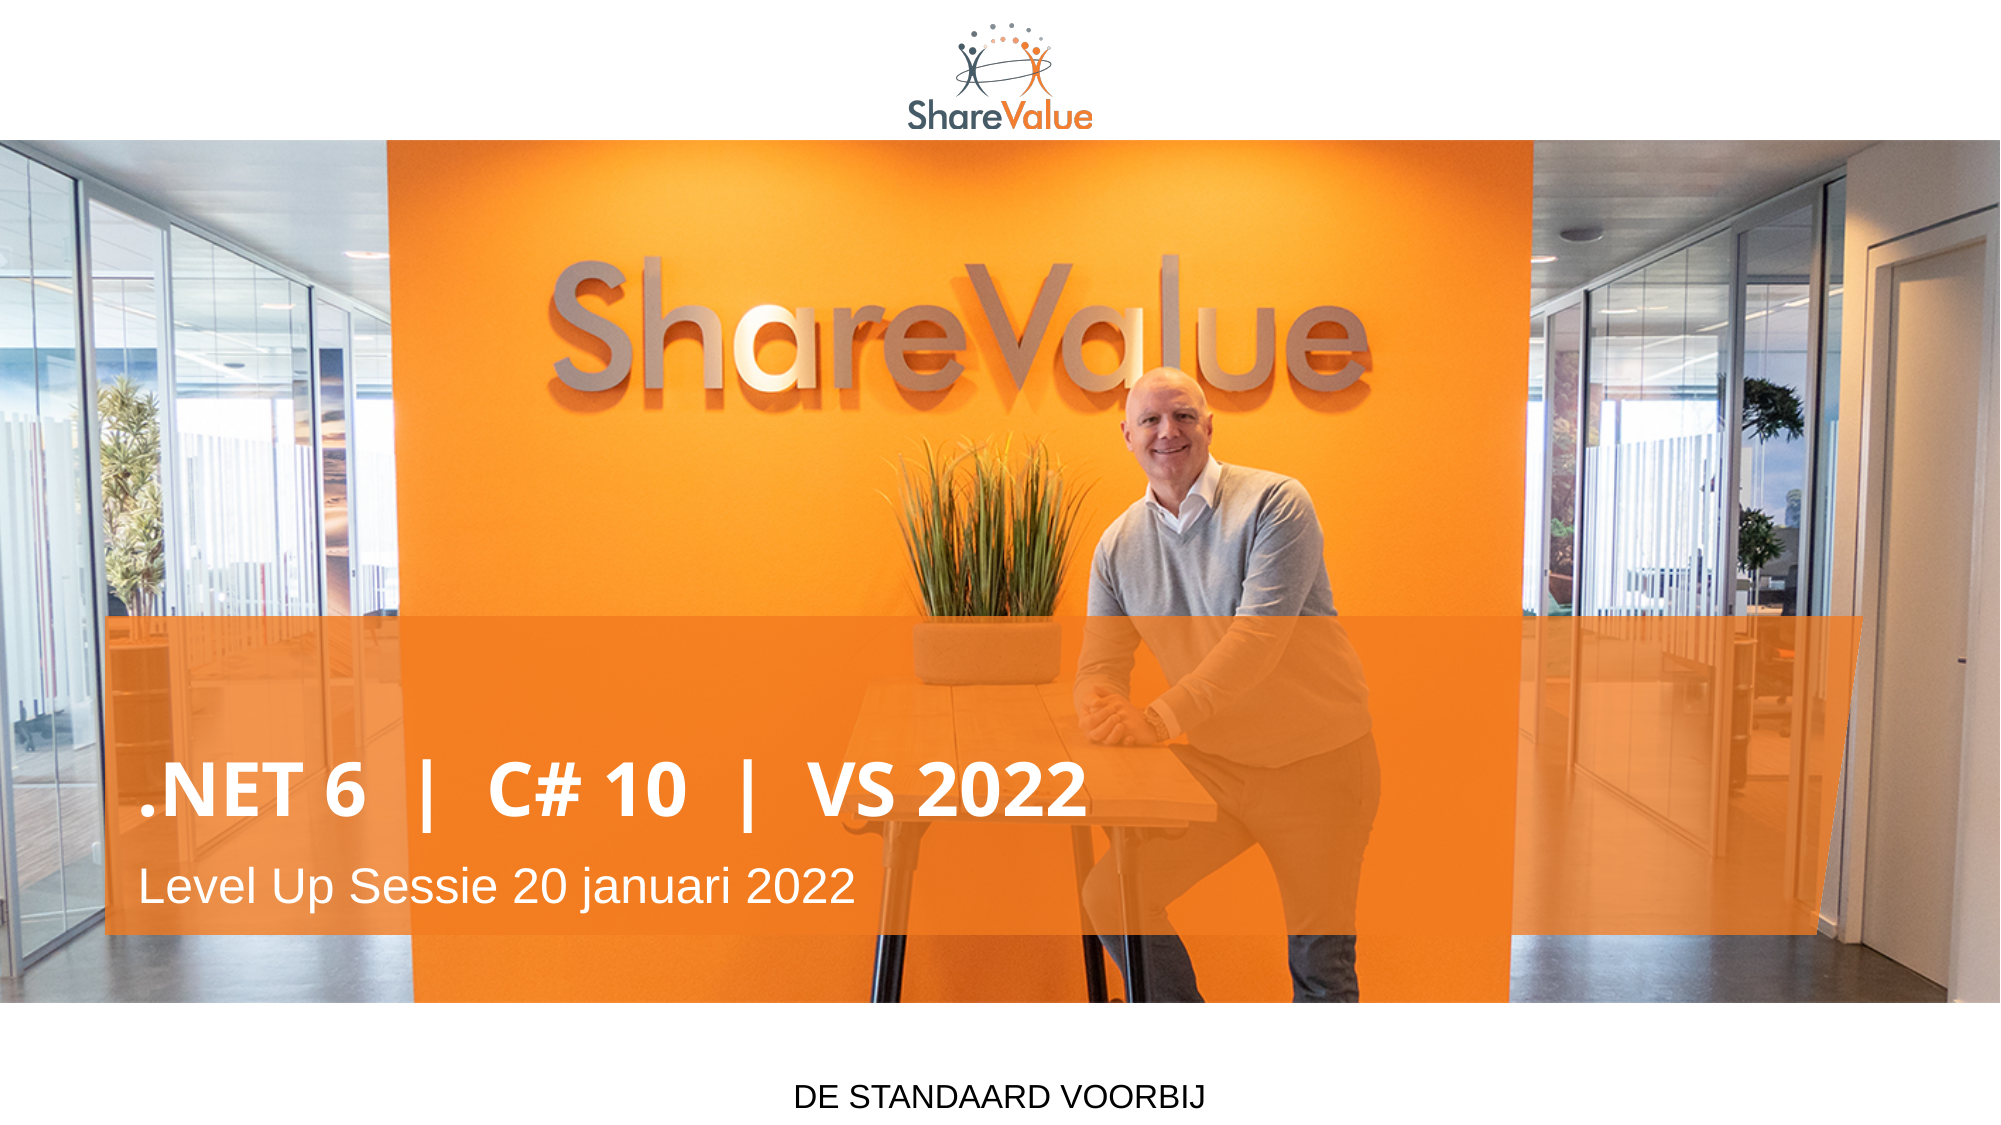

# .NET 6  |  C# 10  |  VS 2022
Level Up Sessie 20 januari 2022